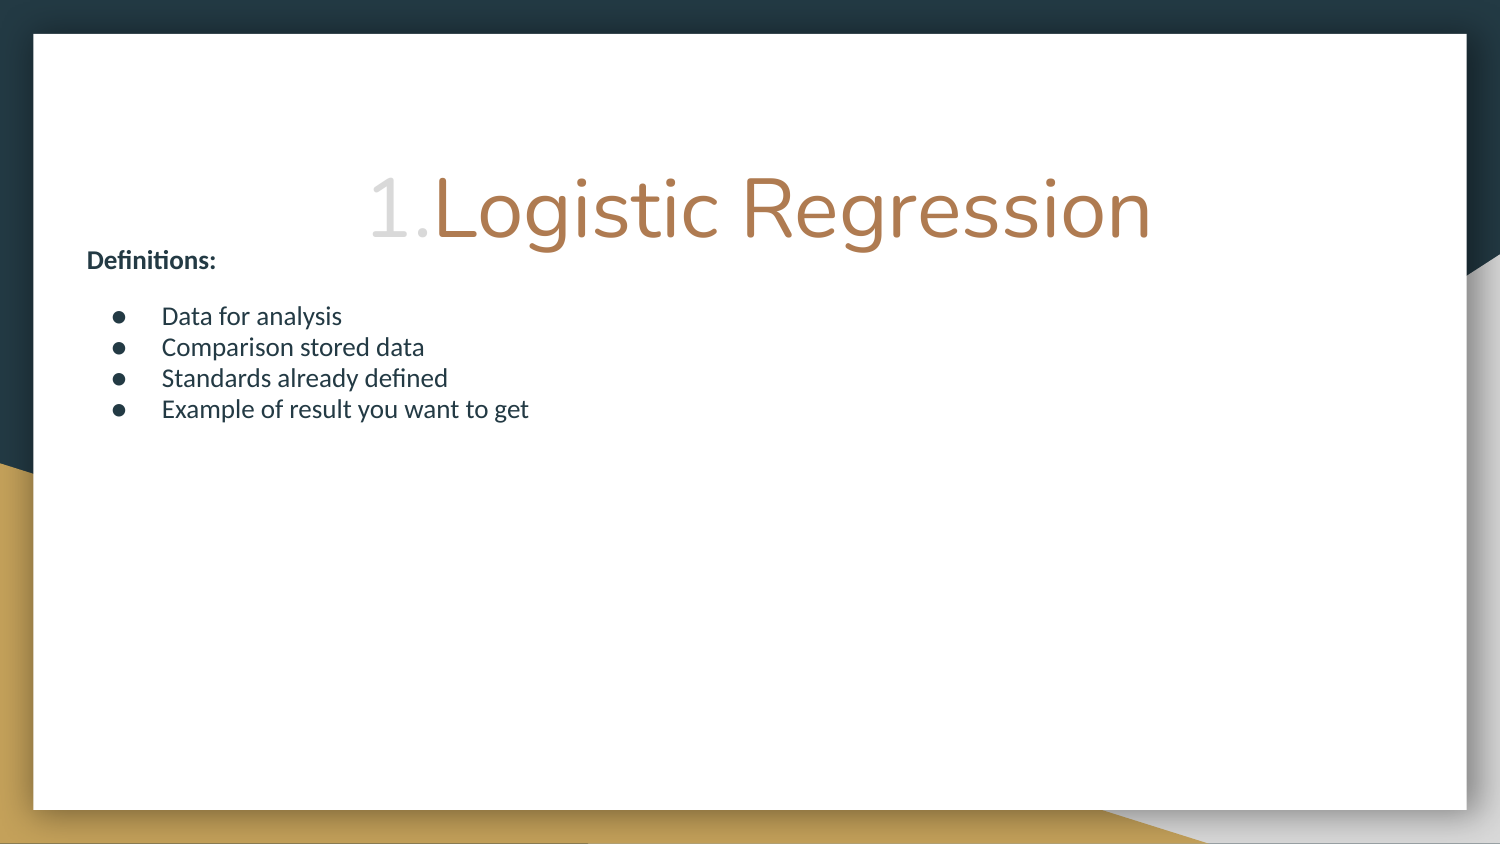

# Logistic Regression
Definitions:
Data for analysis
Comparison stored data
Standards already defined
Example of result you want to get